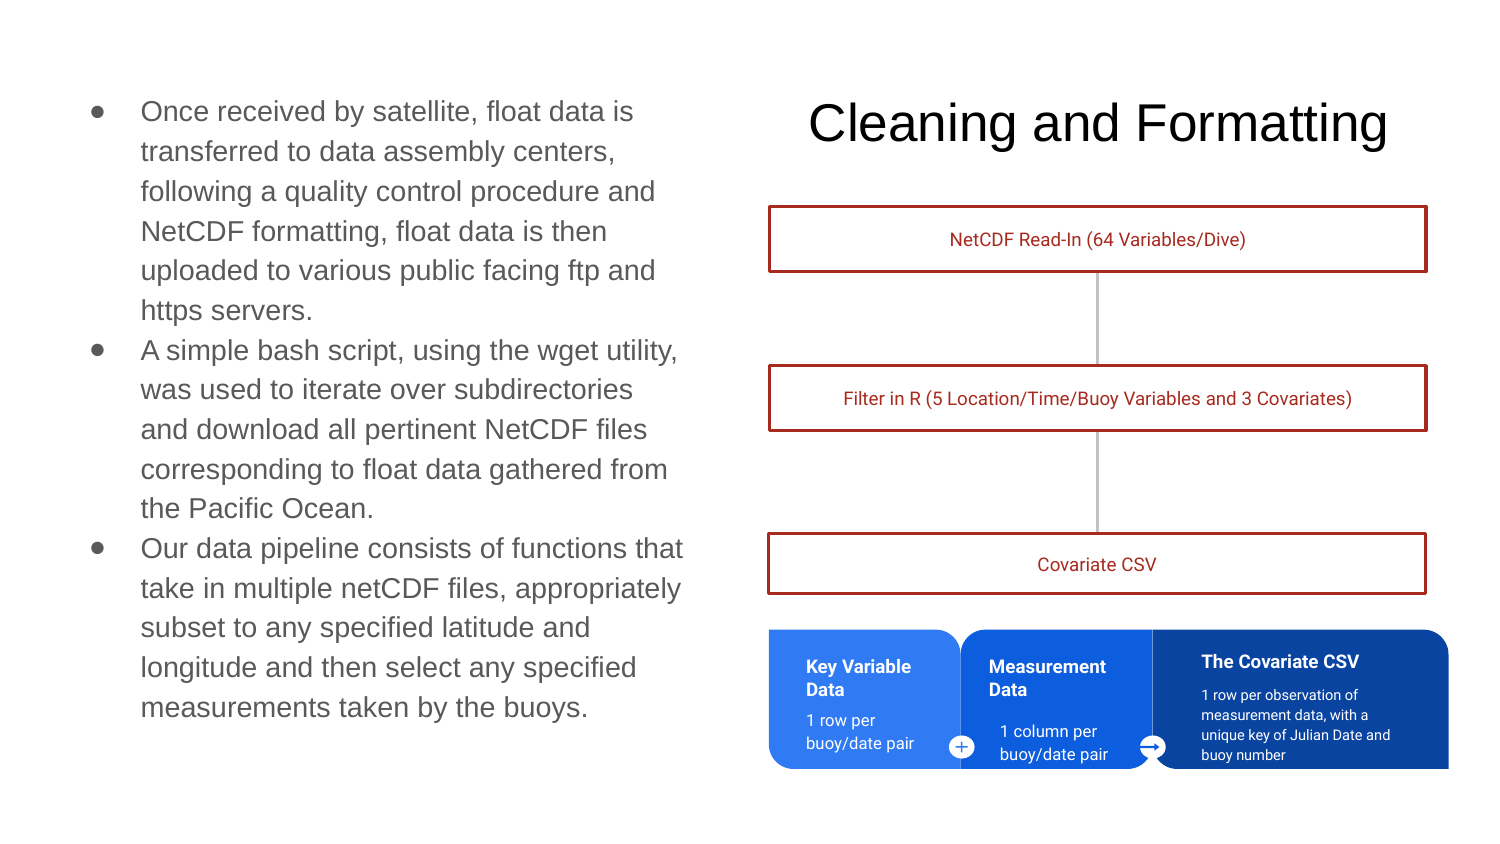

Once received by satellite, float data is transferred to data assembly centers, following a quality control procedure and NetCDF formatting, float data is then uploaded to various public facing ftp and https servers.
A simple bash script, using the wget utility, was used to iterate over subdirectories and download all pertinent NetCDF files corresponding to float data gathered from the Pacific Ocean.
Our data pipeline consists of functions that take in multiple netCDF files, appropriately subset to any specified latitude and longitude and then select any specified measurements taken by the buoys.

# Cleaning and Formatting
NetCDF Read-In (64 Variables/Dive)
Filter in R (5 Location/Time/Buoy Variables and 3 Covariates)
Covariate CSV

Key Variable Data
1 row per buoy/date pair

Measurement Data
1 column per buoy/date pair

The Covariate CSV
1 row per observation of measurement data, with a unique key of Julian Date and buoy number